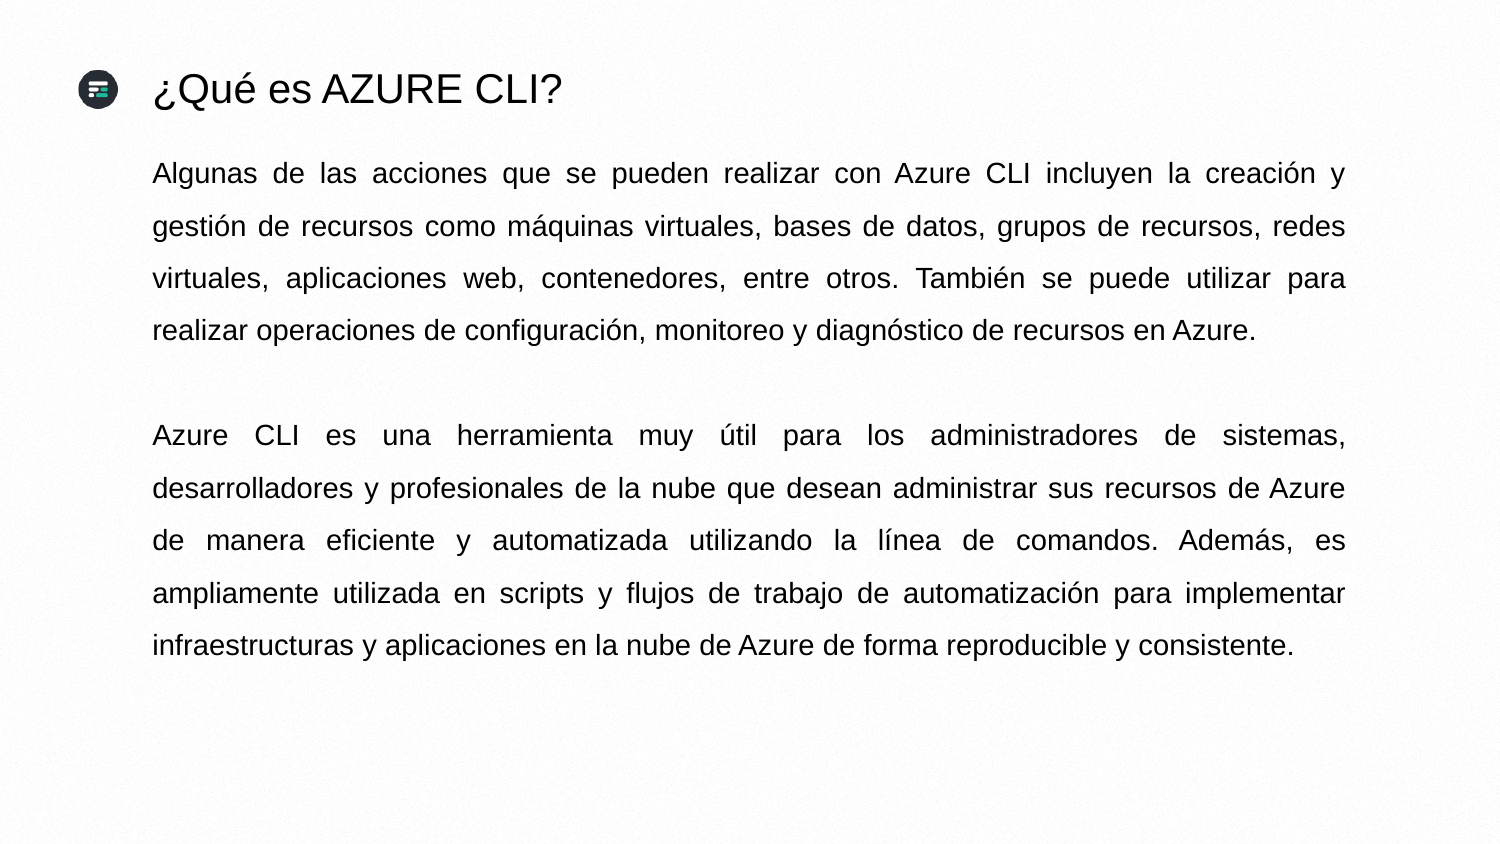

¿Qué es AZURE CLI?
Algunas de las acciones que se pueden realizar con Azure CLI incluyen la creación y gestión de recursos como máquinas virtuales, bases de datos, grupos de recursos, redes virtuales, aplicaciones web, contenedores, entre otros. También se puede utilizar para realizar operaciones de configuración, monitoreo y diagnóstico de recursos en Azure.

Azure CLI es una herramienta muy útil para los administradores de sistemas, desarrolladores y profesionales de la nube que desean administrar sus recursos de Azure de manera eficiente y automatizada utilizando la línea de comandos. Además, es ampliamente utilizada en scripts y flujos de trabajo de automatización para implementar infraestructuras y aplicaciones en la nube de Azure de forma reproducible y consistente.